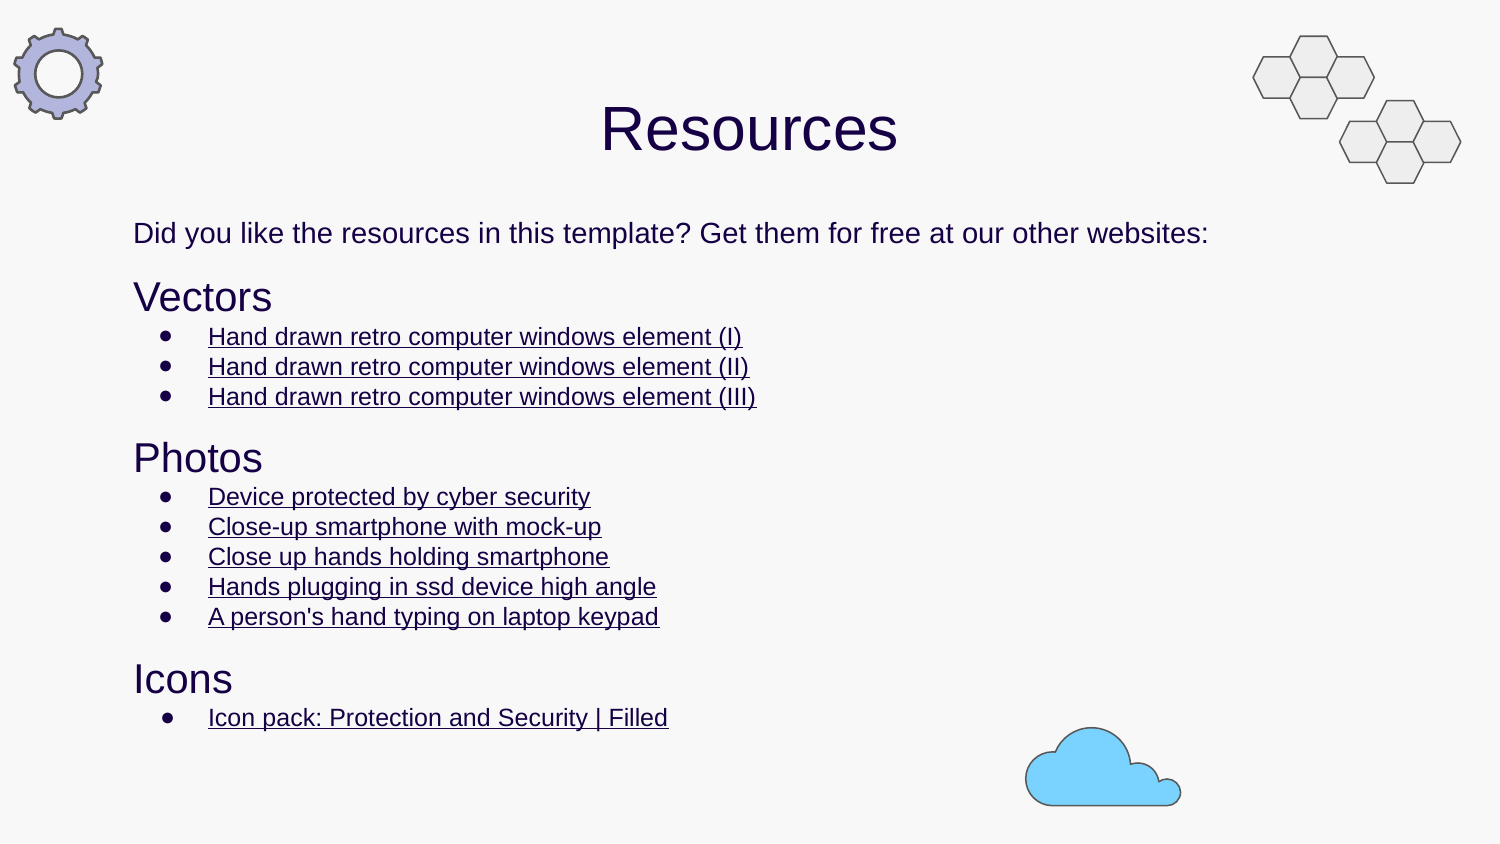

# Resources
Did you like the resources in this template? Get them for free at our other websites:
Vectors
Hand drawn retro computer windows element (I)
Hand drawn retro computer windows element (II)
Hand drawn retro computer windows element (III)
Photos
Device protected by cyber security
Close-up smartphone with mock-up
Close up hands holding smartphone
Hands plugging in ssd device high angle
A person's hand typing on laptop keypad
Icons
Icon pack: Protection and Security | Filled